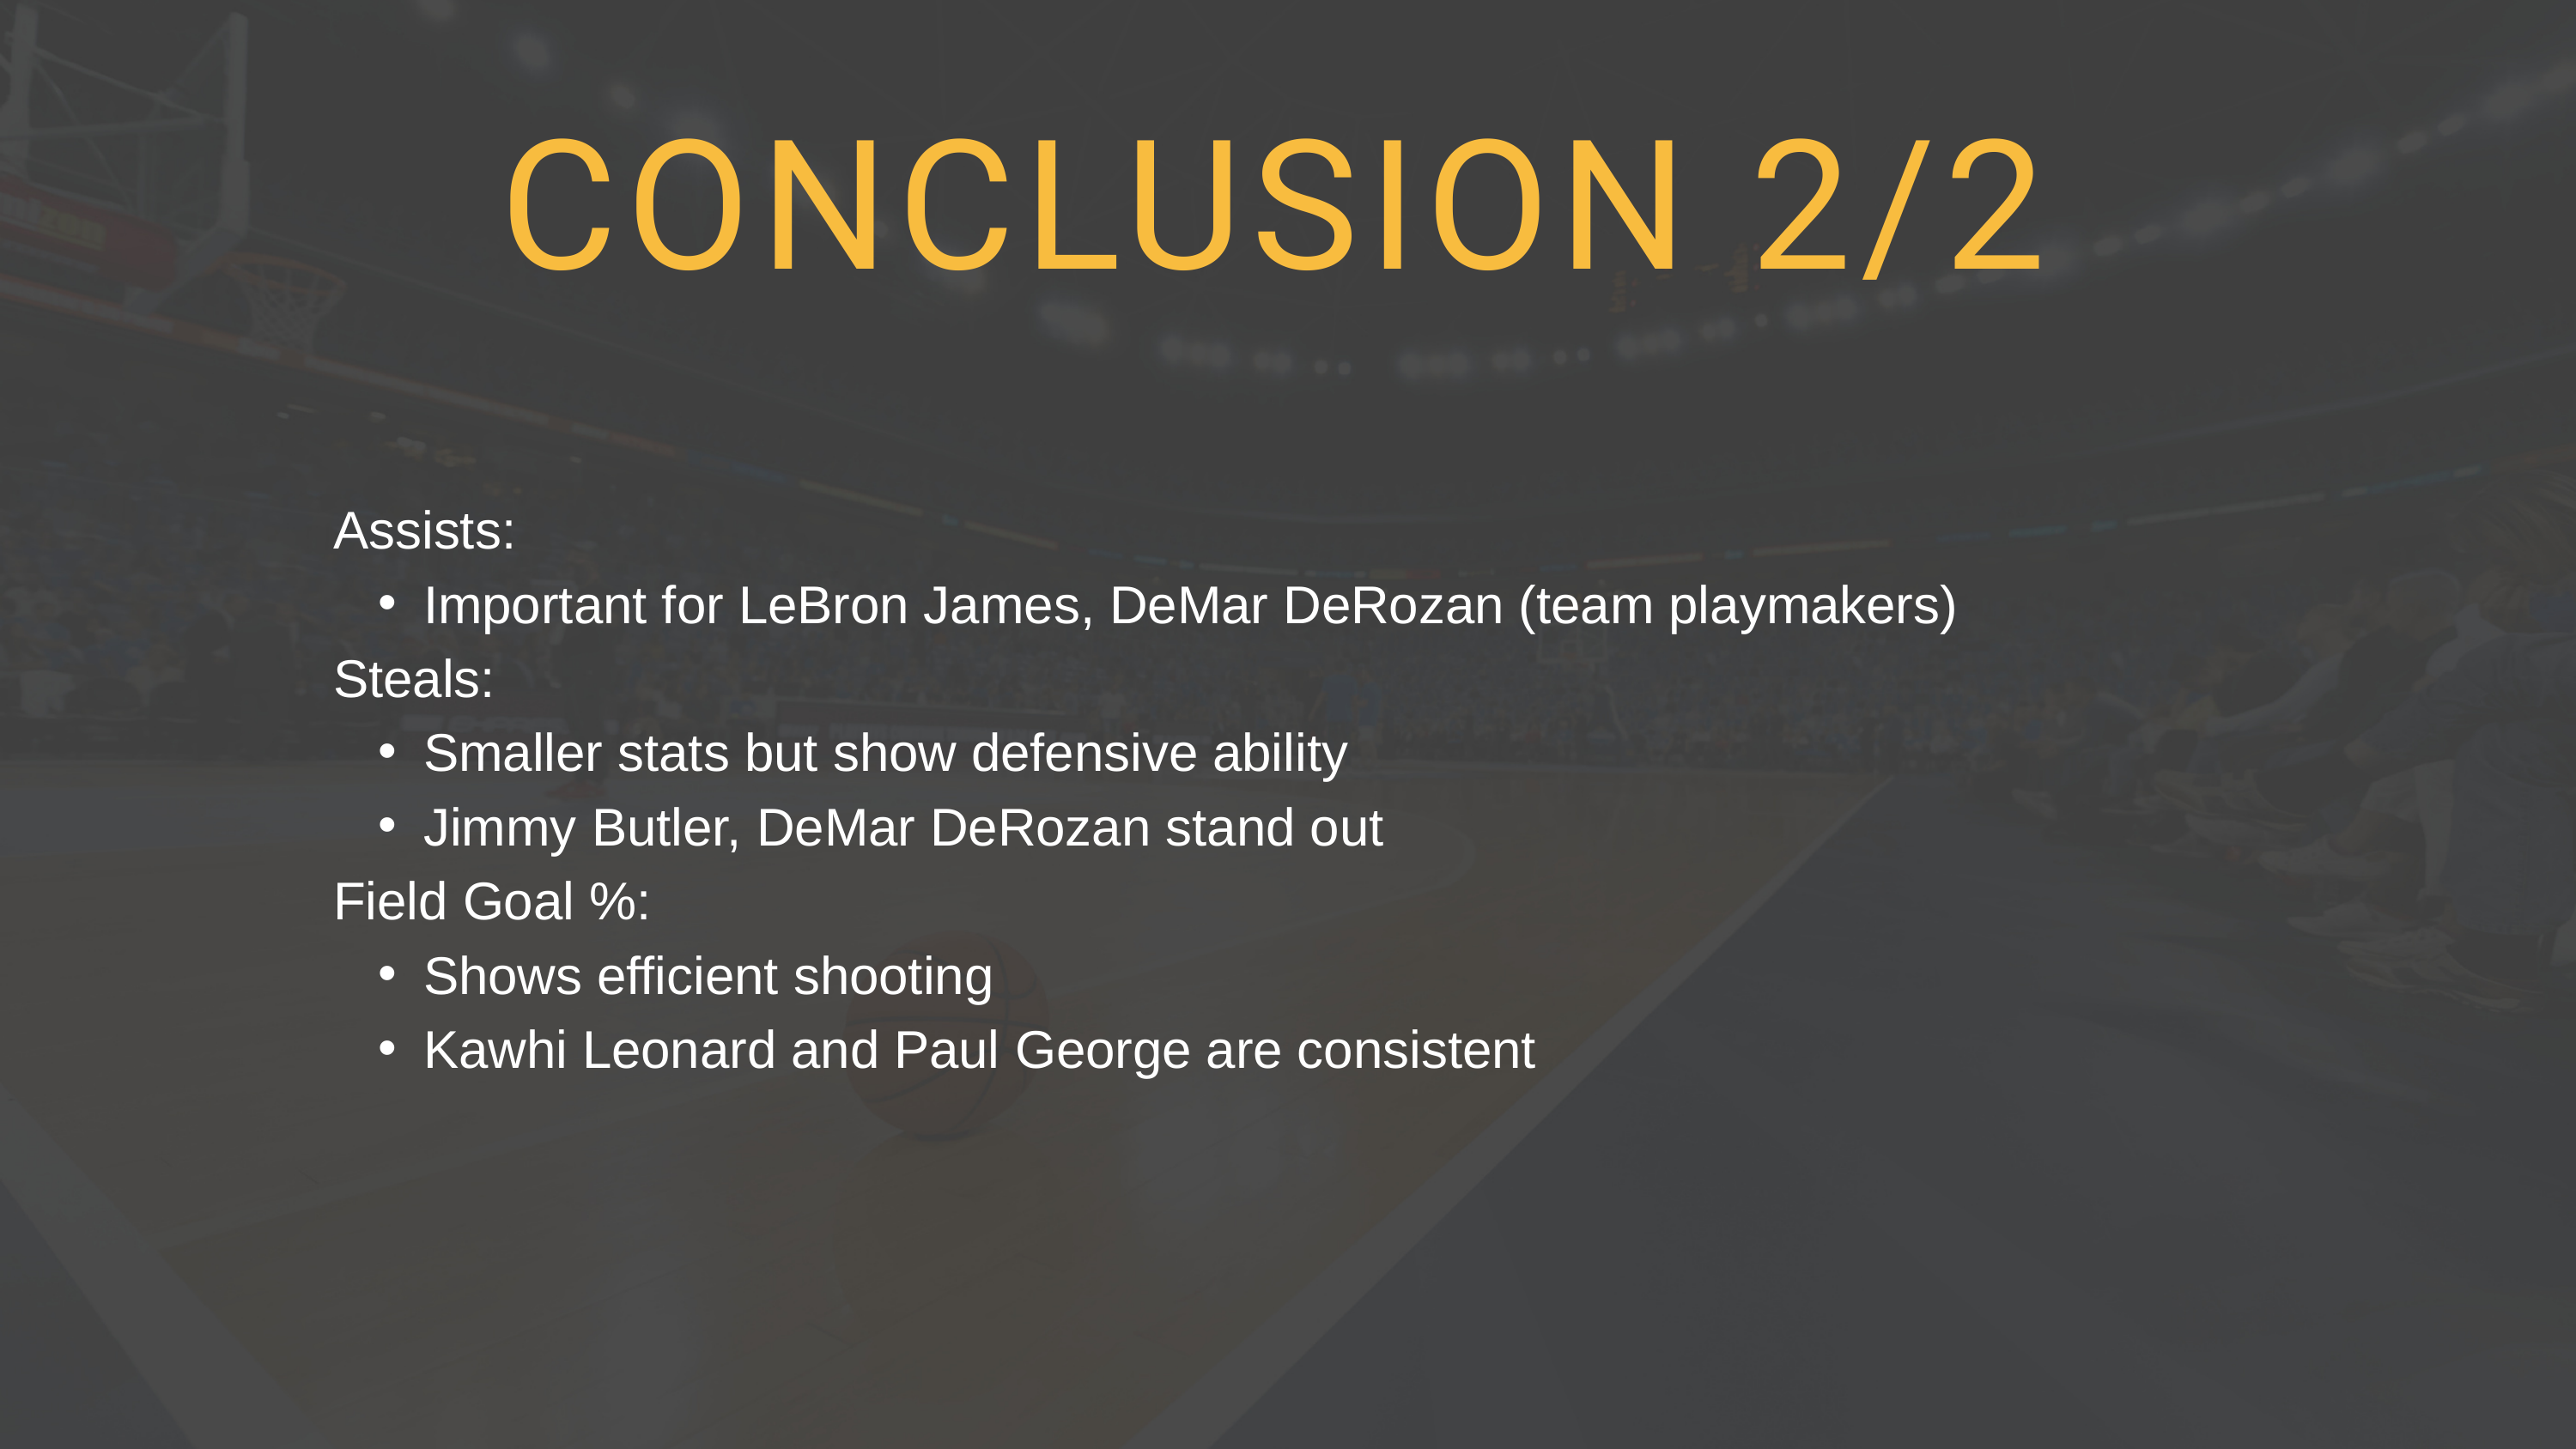

CONCLUSION 2/2
Assists:
Important for LeBron James, DeMar DeRozan (team playmakers)
Steals:
Smaller stats but show defensive ability
Jimmy Butler, DeMar DeRozan stand out
Field Goal %:
Shows efficient shooting
Kawhi Leonard and Paul George are consistent